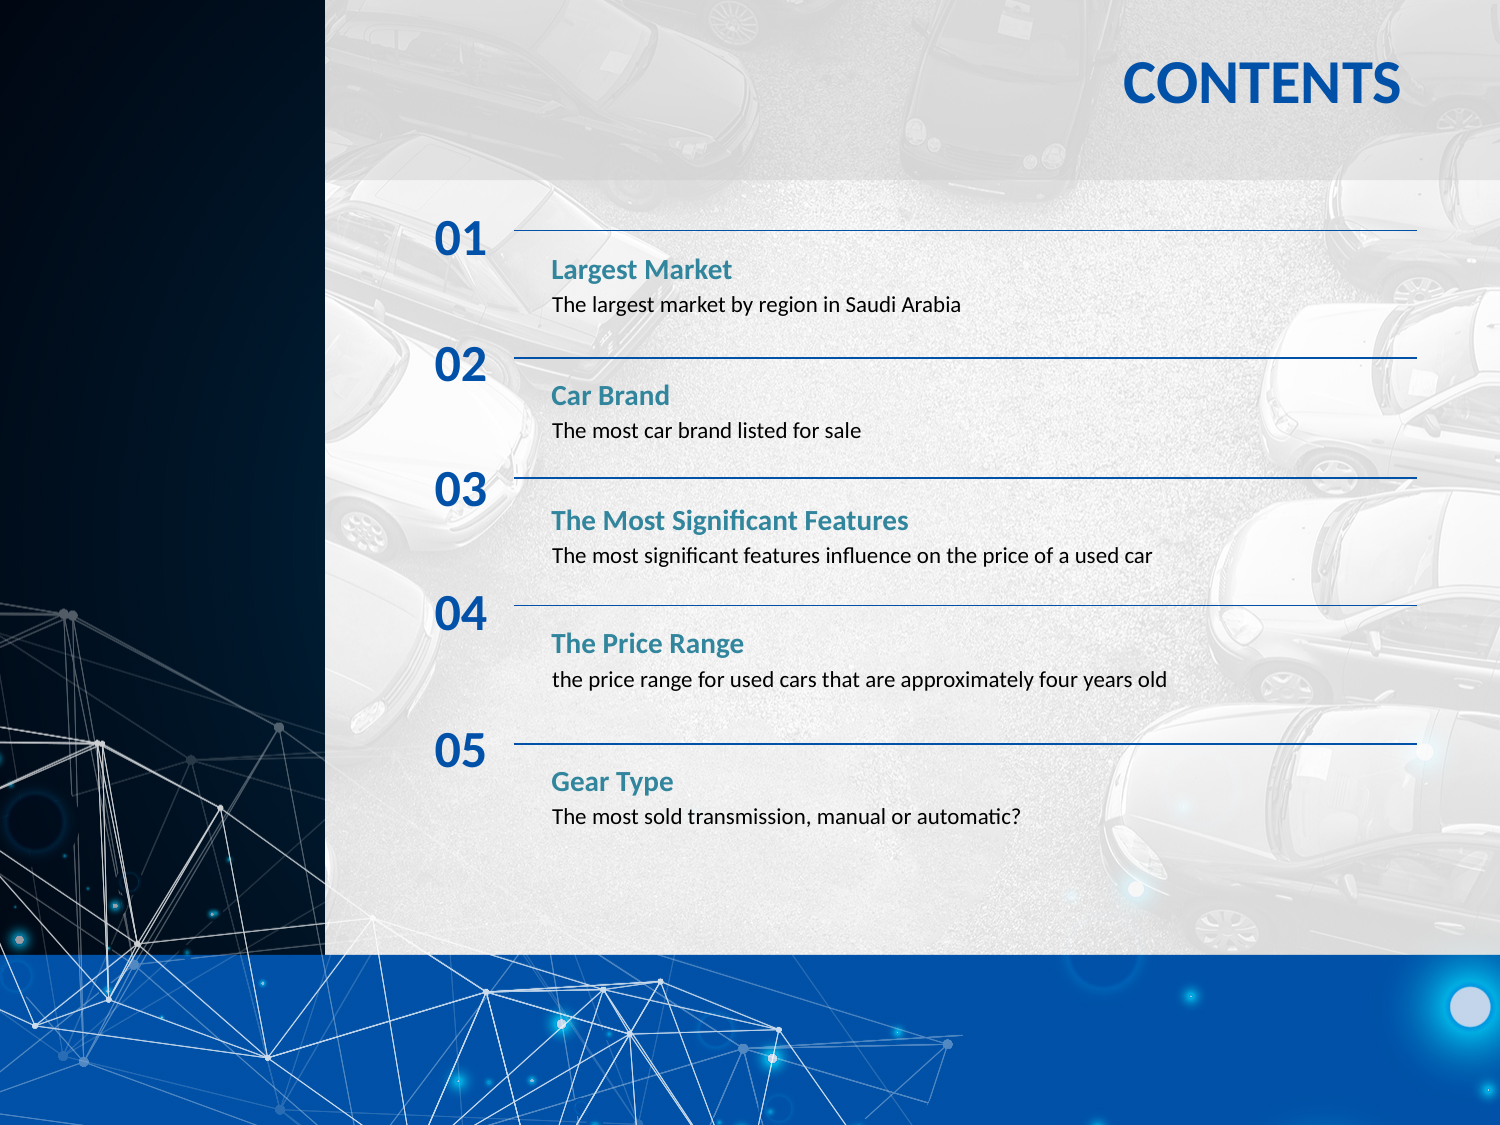

CONTENTS
01
 Largest Market
The largest market by region in Saudi Arabia
02
 Car Brand
The most car brand listed for sale
03
 The Most Significant Features
The most significant features influence on the price of a used car
04
 The Price Range
the price range for used cars that are approximately four years old
05
 Gear Type
The most sold transmission, manual or automatic?